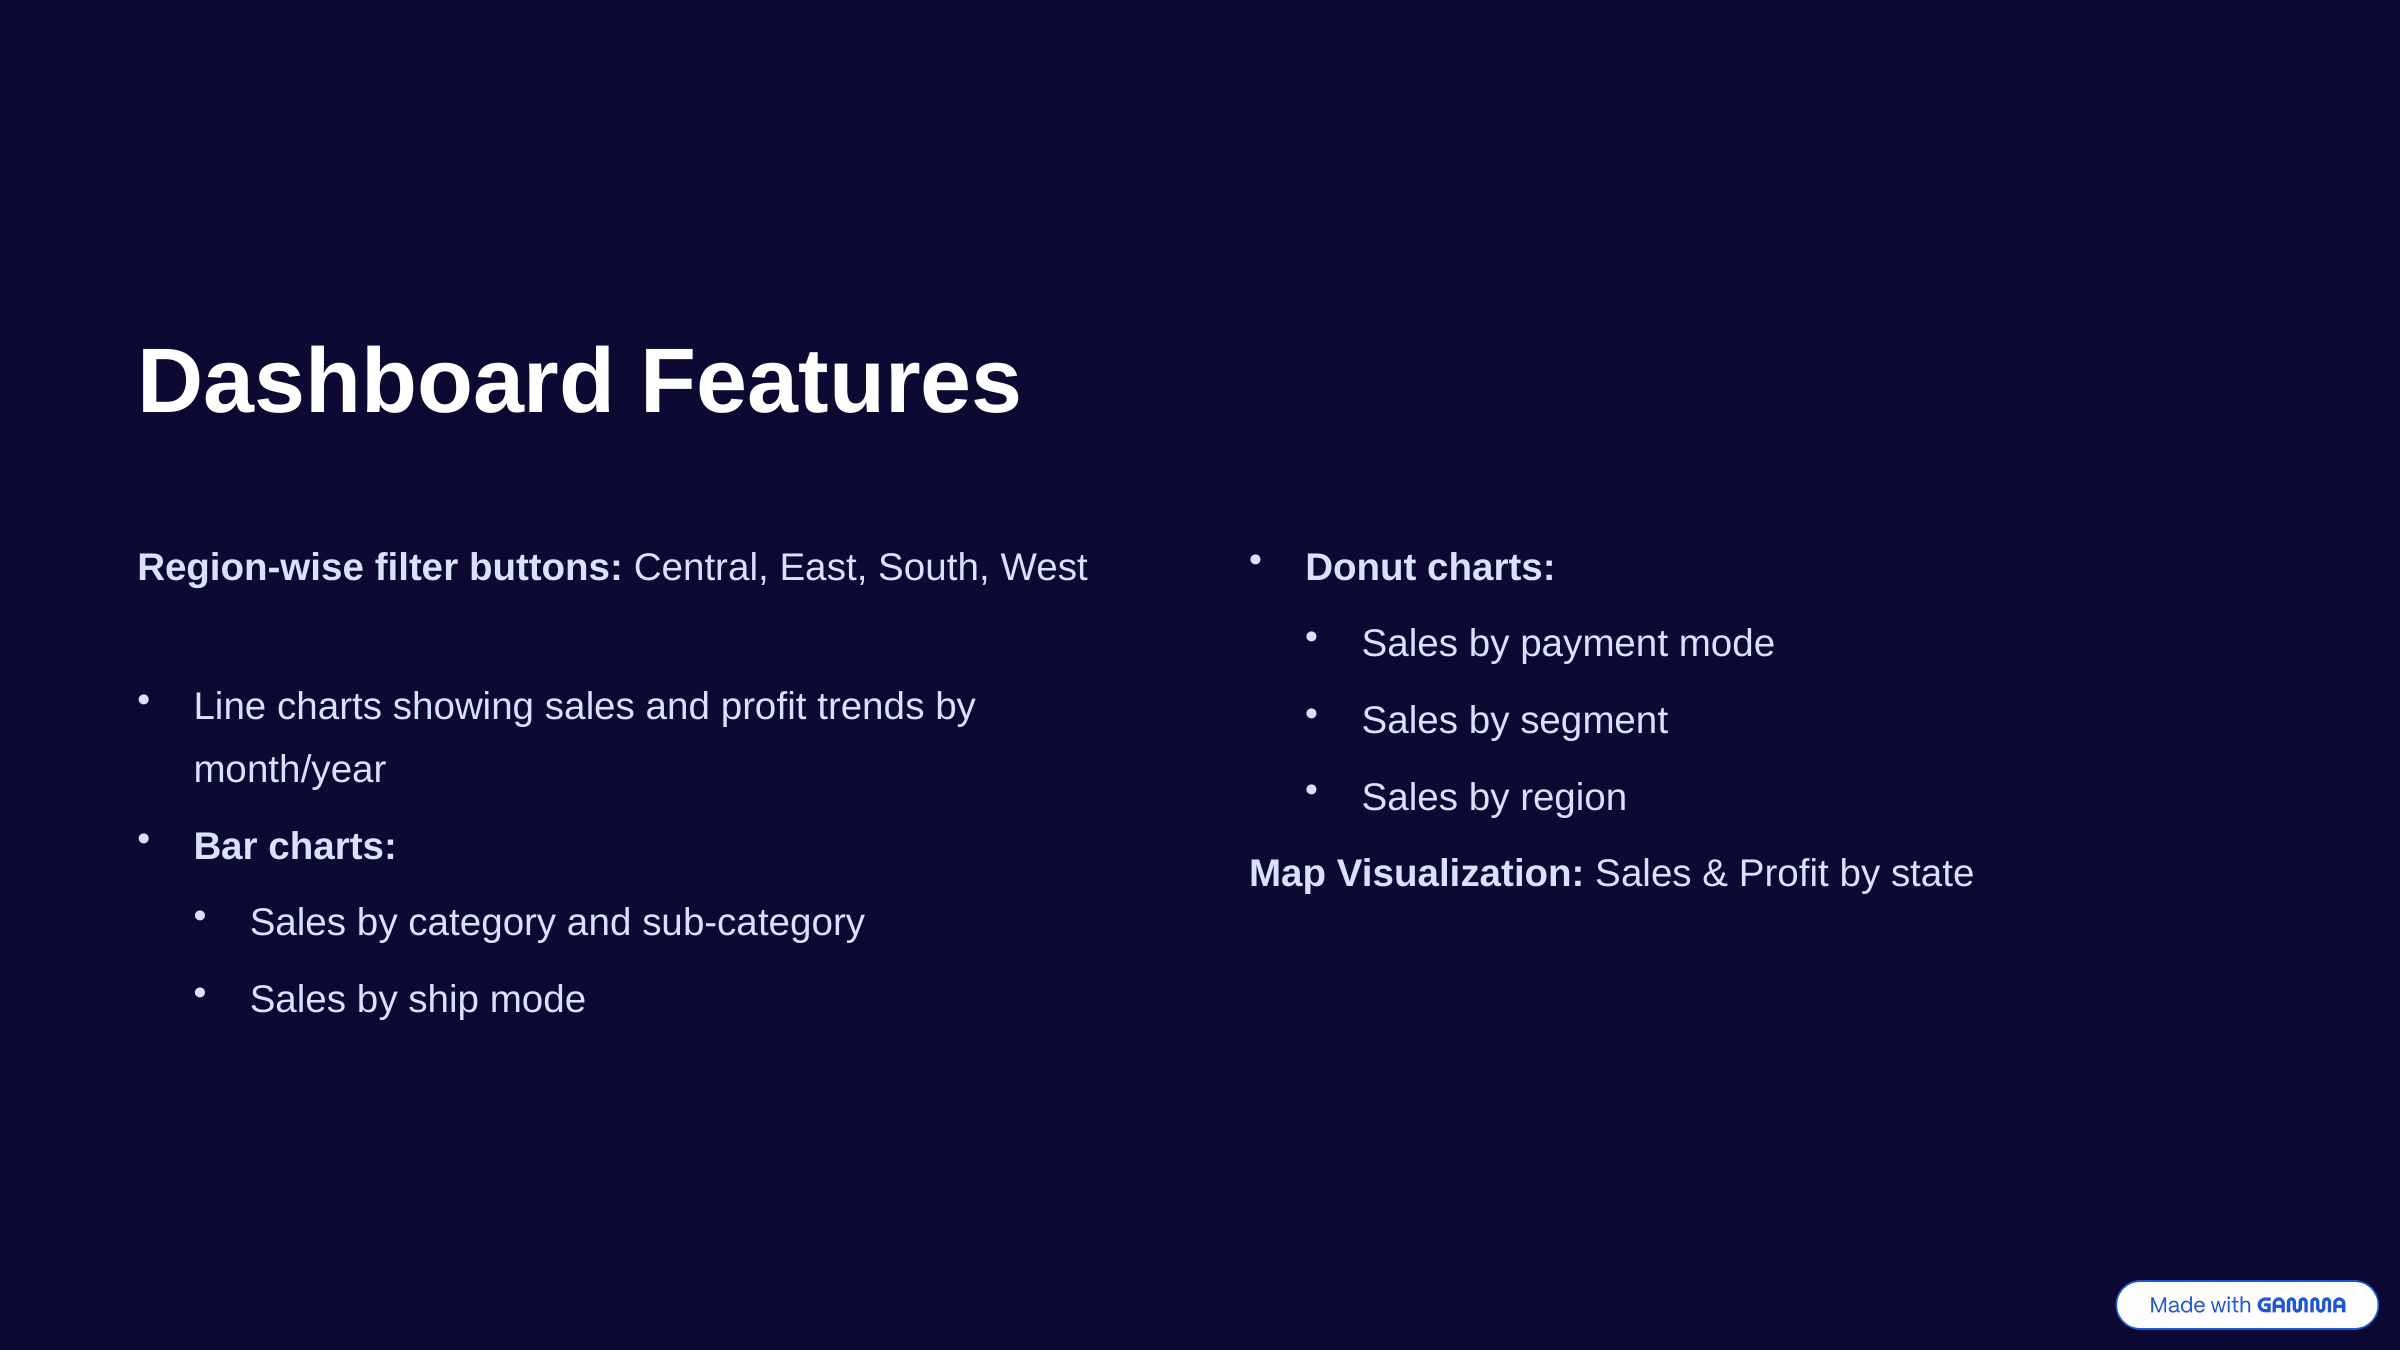

Dashboard Features
Region-wise filter buttons: Central, East, South, West
Donut charts:
Sales by payment mode
Line charts showing sales and profit trends by month/year
Sales by segment
Sales by region
Bar charts:
Map Visualization: Sales & Profit by state
Sales by category and sub-category
Sales by ship mode